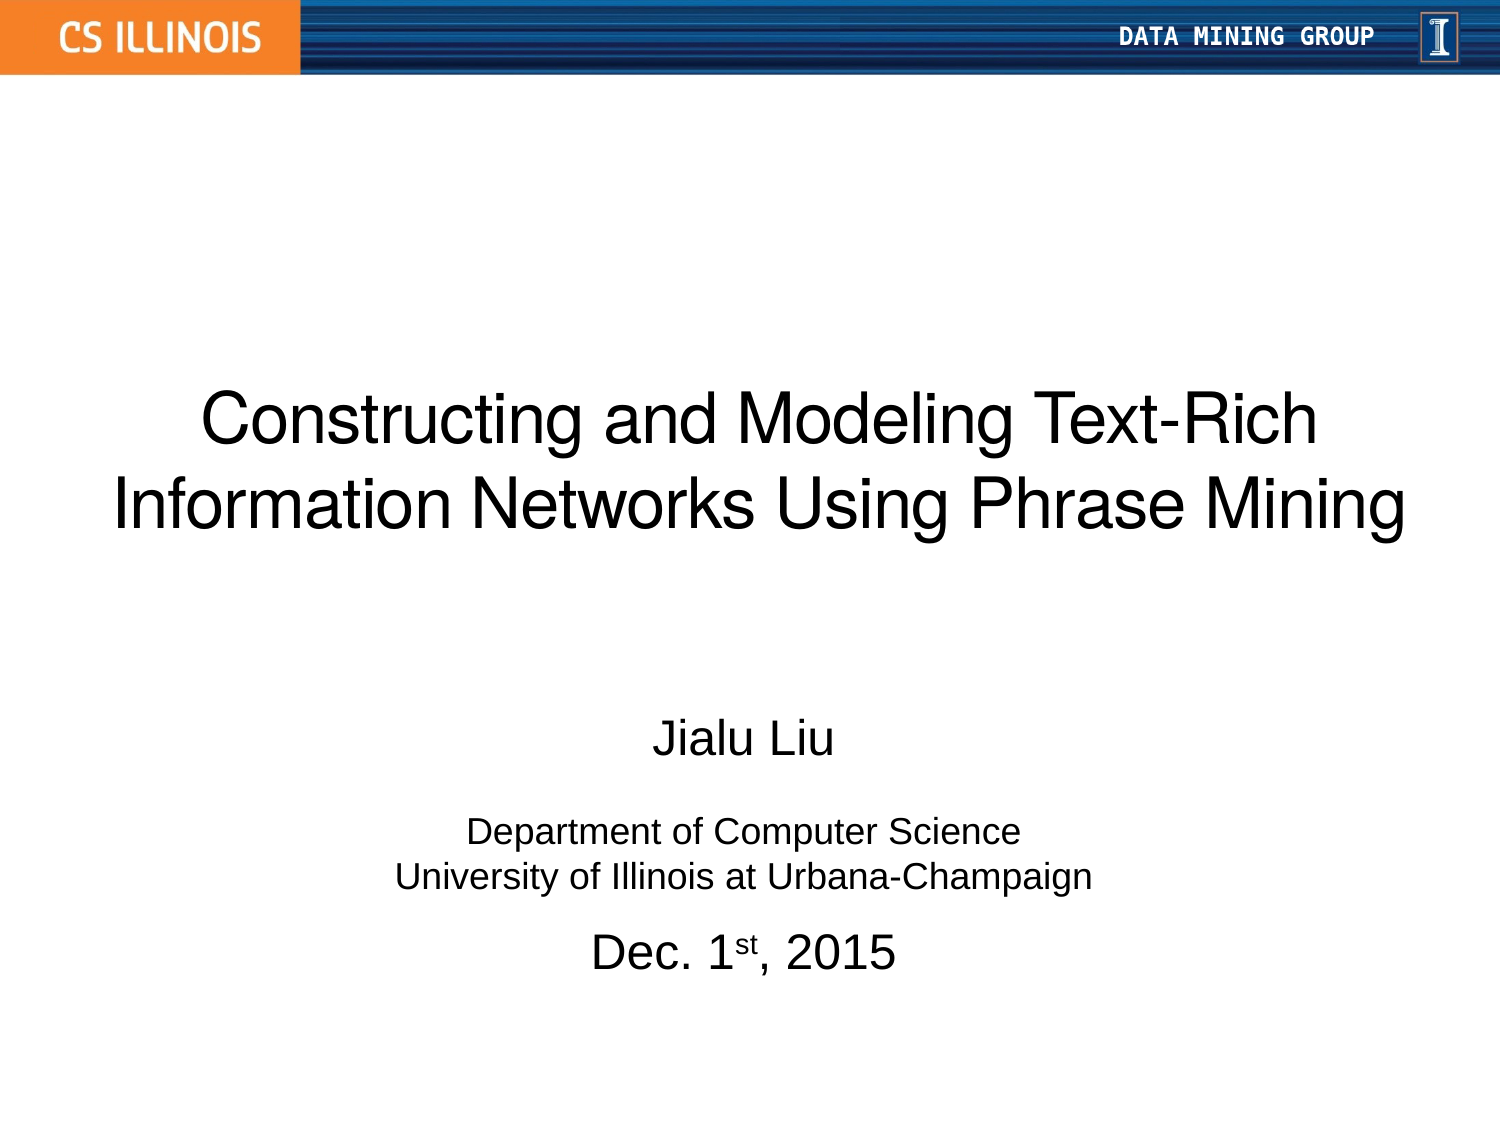

Constructing and Modeling Text-Rich Information Networks Using Phrase Mining

Jialu Liu

Dec. 1st, 2015
Department of Computer Science
University of Illinois at Urbana-Champaign